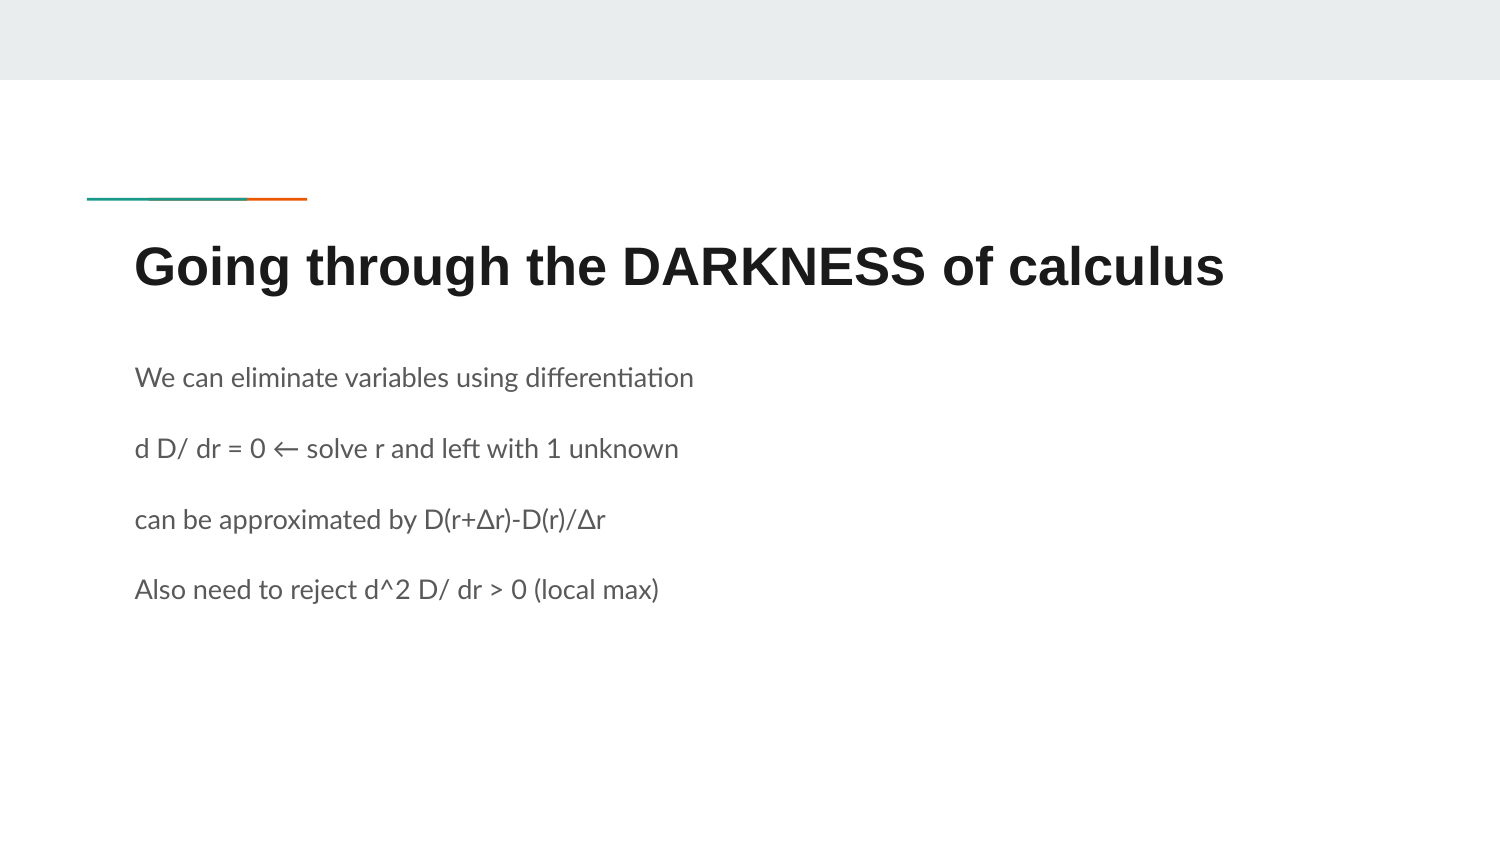

# Going through the DARKNESS of calculus
We can eliminate variables using differentiation
d D/ dr = 0 ← solve r and left with 1 unknown
can be approximated by D(r+Δr)-D(r)/Δr
Also need to reject d^2 D/ dr > 0 (local max)